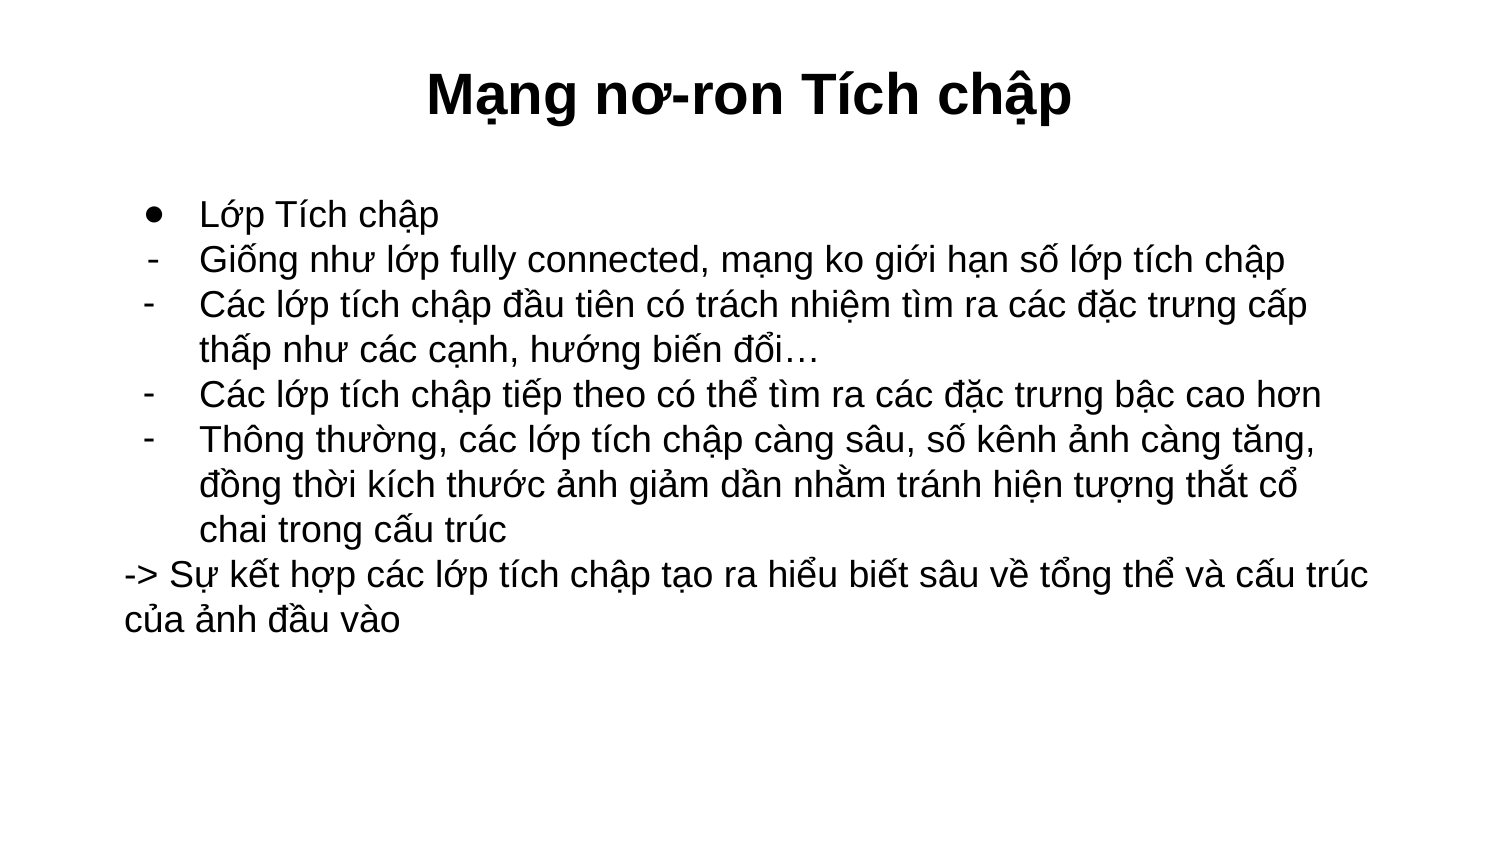

# Mạng nơ-ron Tích chập
Lớp Tích chập
Giống như lớp fully connected, mạng ko giới hạn số lớp tích chập
Các lớp tích chập đầu tiên có trách nhiệm tìm ra các đặc trưng cấp thấp như các cạnh, hướng biến đổi…
Các lớp tích chập tiếp theo có thể tìm ra các đặc trưng bậc cao hơn
Thông thường, các lớp tích chập càng sâu, số kênh ảnh càng tăng, đồng thời kích thước ảnh giảm dần nhằm tránh hiện tượng thắt cổ chai trong cấu trúc
-> Sự kết hợp các lớp tích chập tạo ra hiểu biết sâu về tổng thể và cấu trúc của ảnh đầu vào